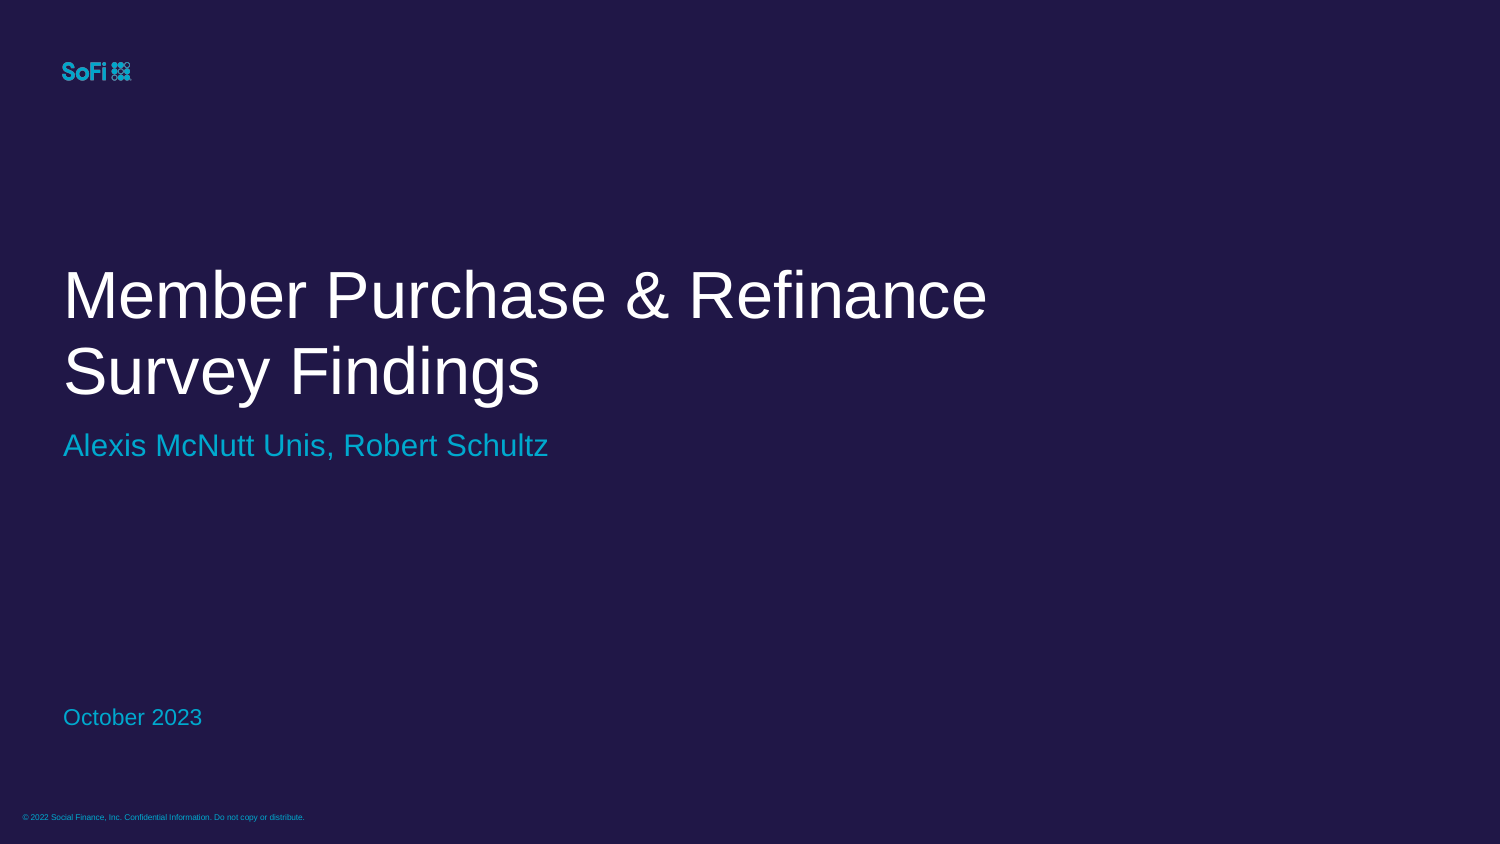

# Member Purchase & Refinance Survey Findings
Alexis McNutt Unis, Robert Schultz

October 2023